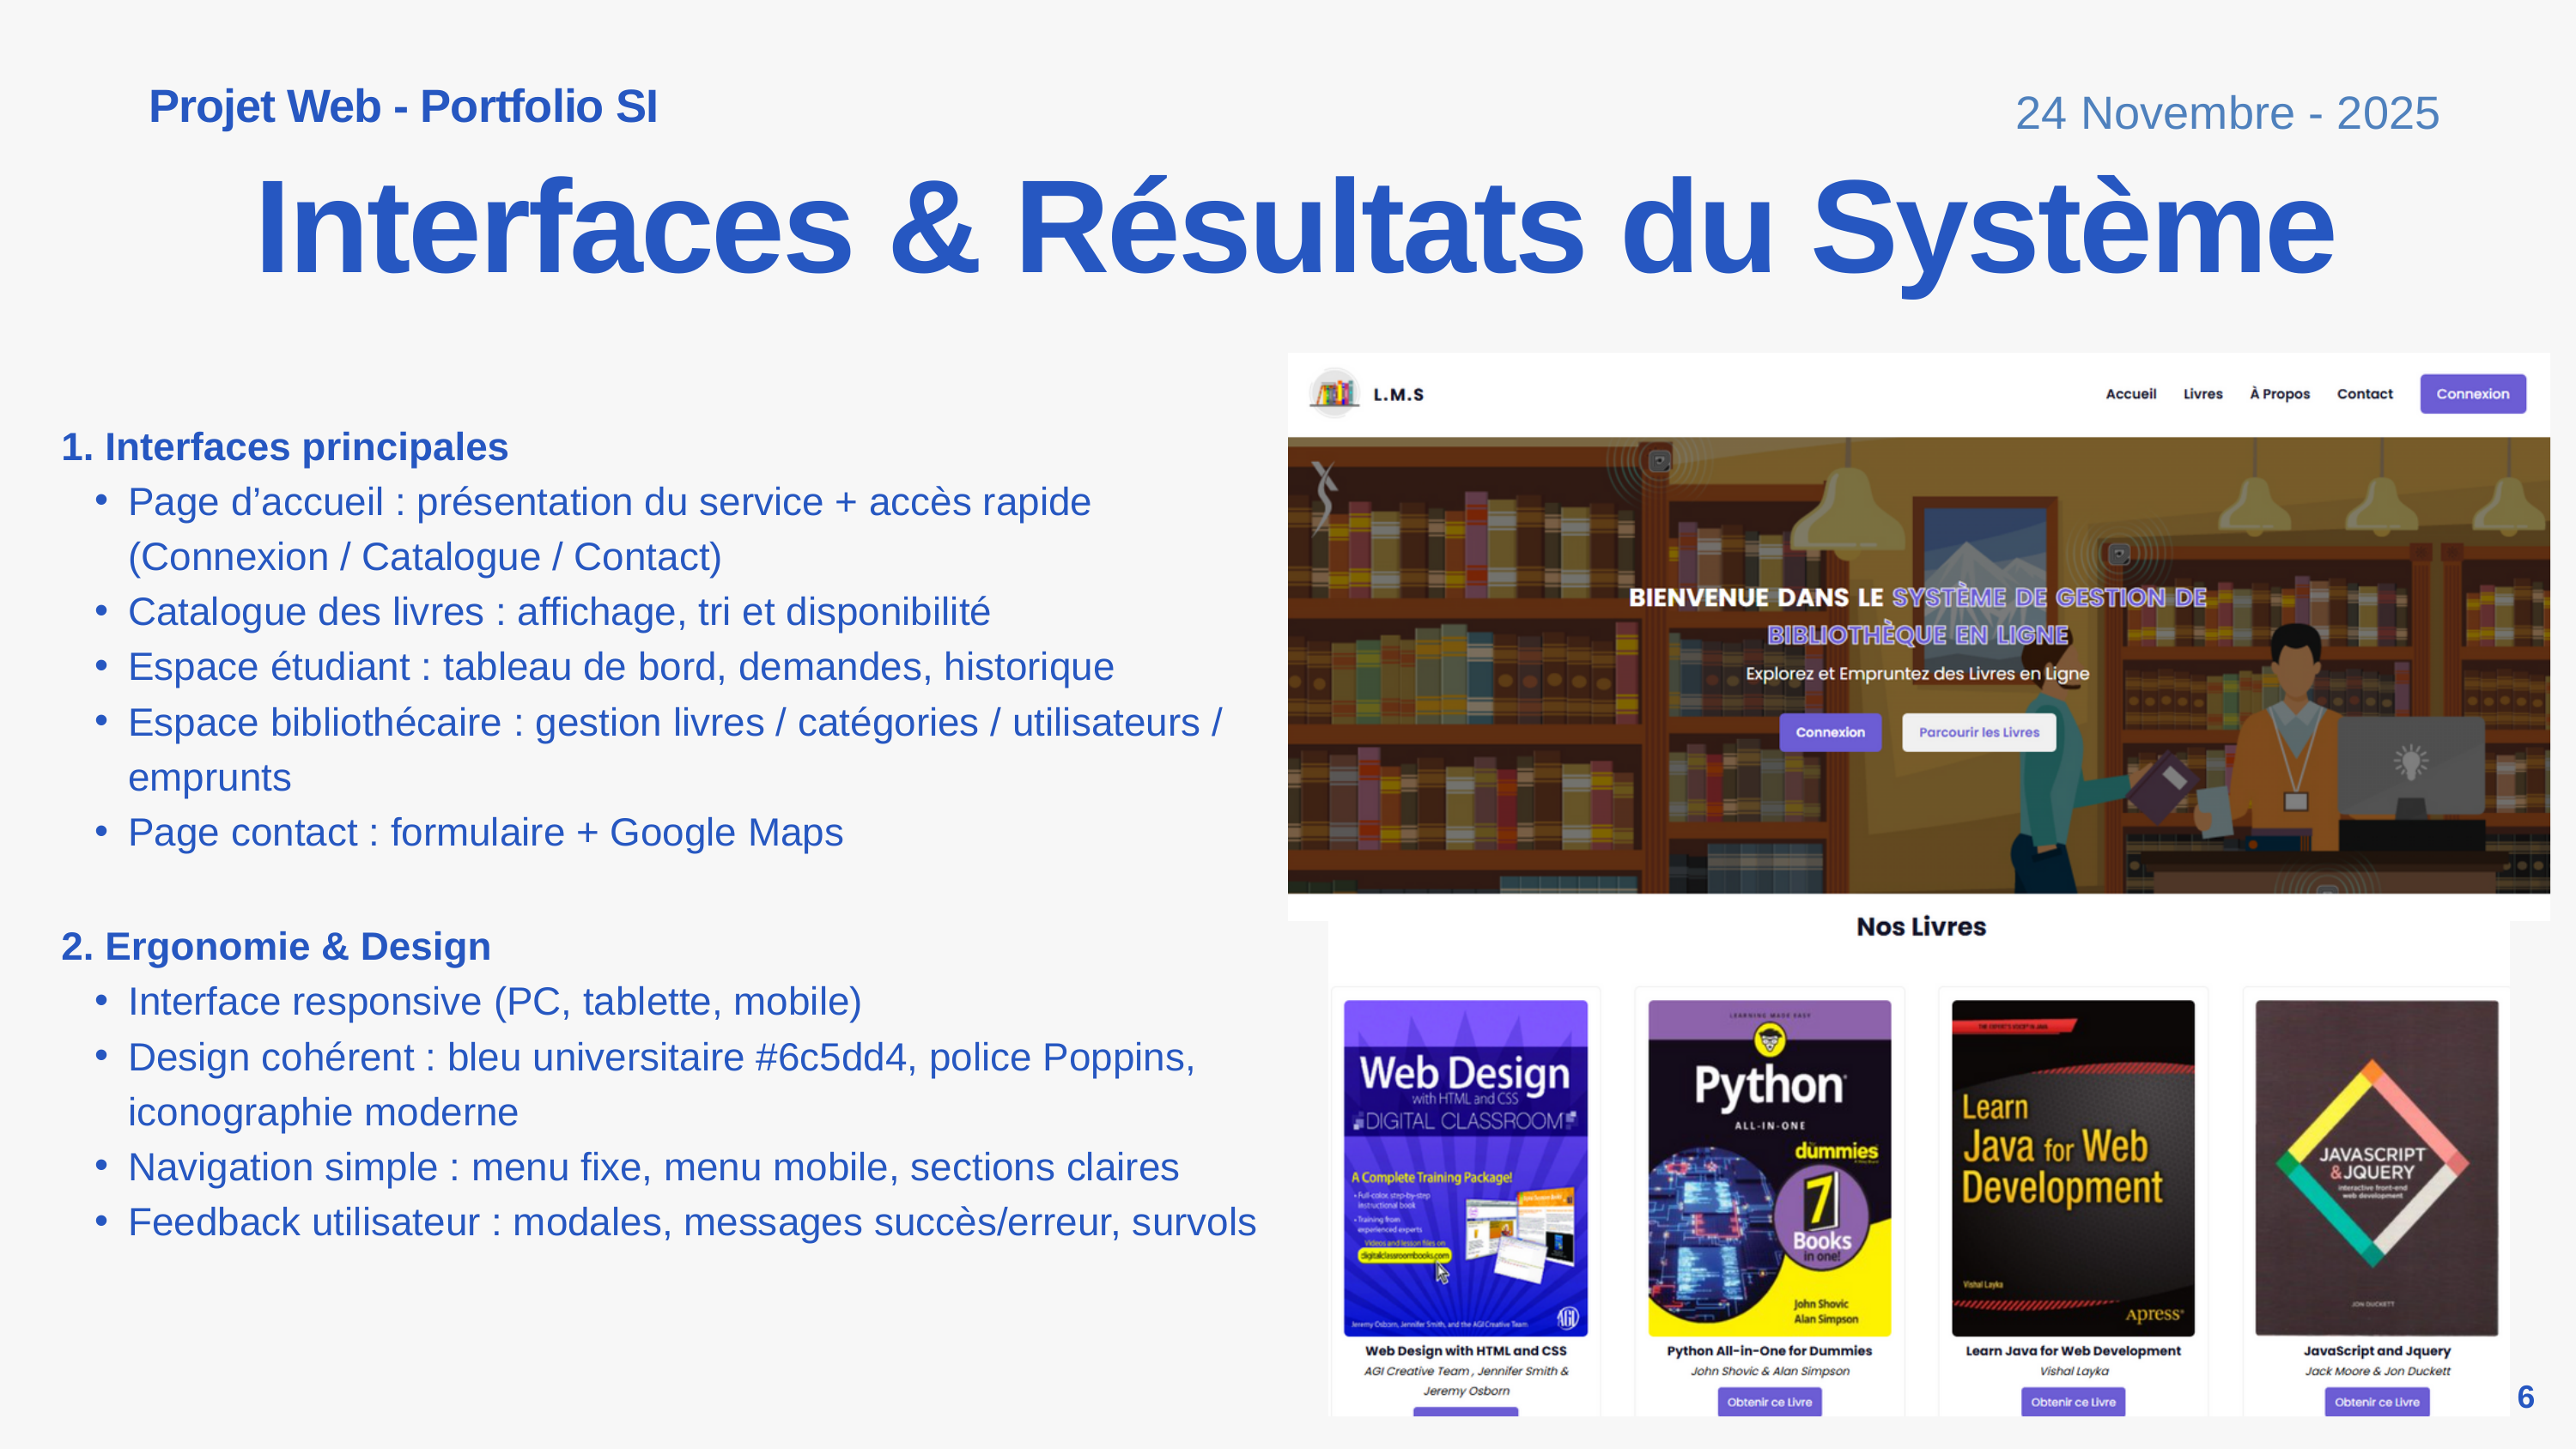

Projet Web - Portfolio SI
24 Novembre - 2025
Interfaces & Résultats du Système

1. Interfaces principales
Page d’accueil : présentation du service + accès rapide (Connexion / Catalogue / Contact)
Catalogue des livres : affichage, tri et disponibilité
Espace étudiant : tableau de bord, demandes, historique
Espace bibliothécaire : gestion livres / catégories / utilisateurs / emprunts
Page contact : formulaire + Google Maps

2. Ergonomie & Design
Interface responsive (PC, tablette, mobile)
Design cohérent : bleu universitaire #6c5dd4, police Poppins, iconographie moderne
Navigation simple : menu fixe, menu mobile, sections claires
Feedback utilisateur : modales, messages succès/erreur, survols
6